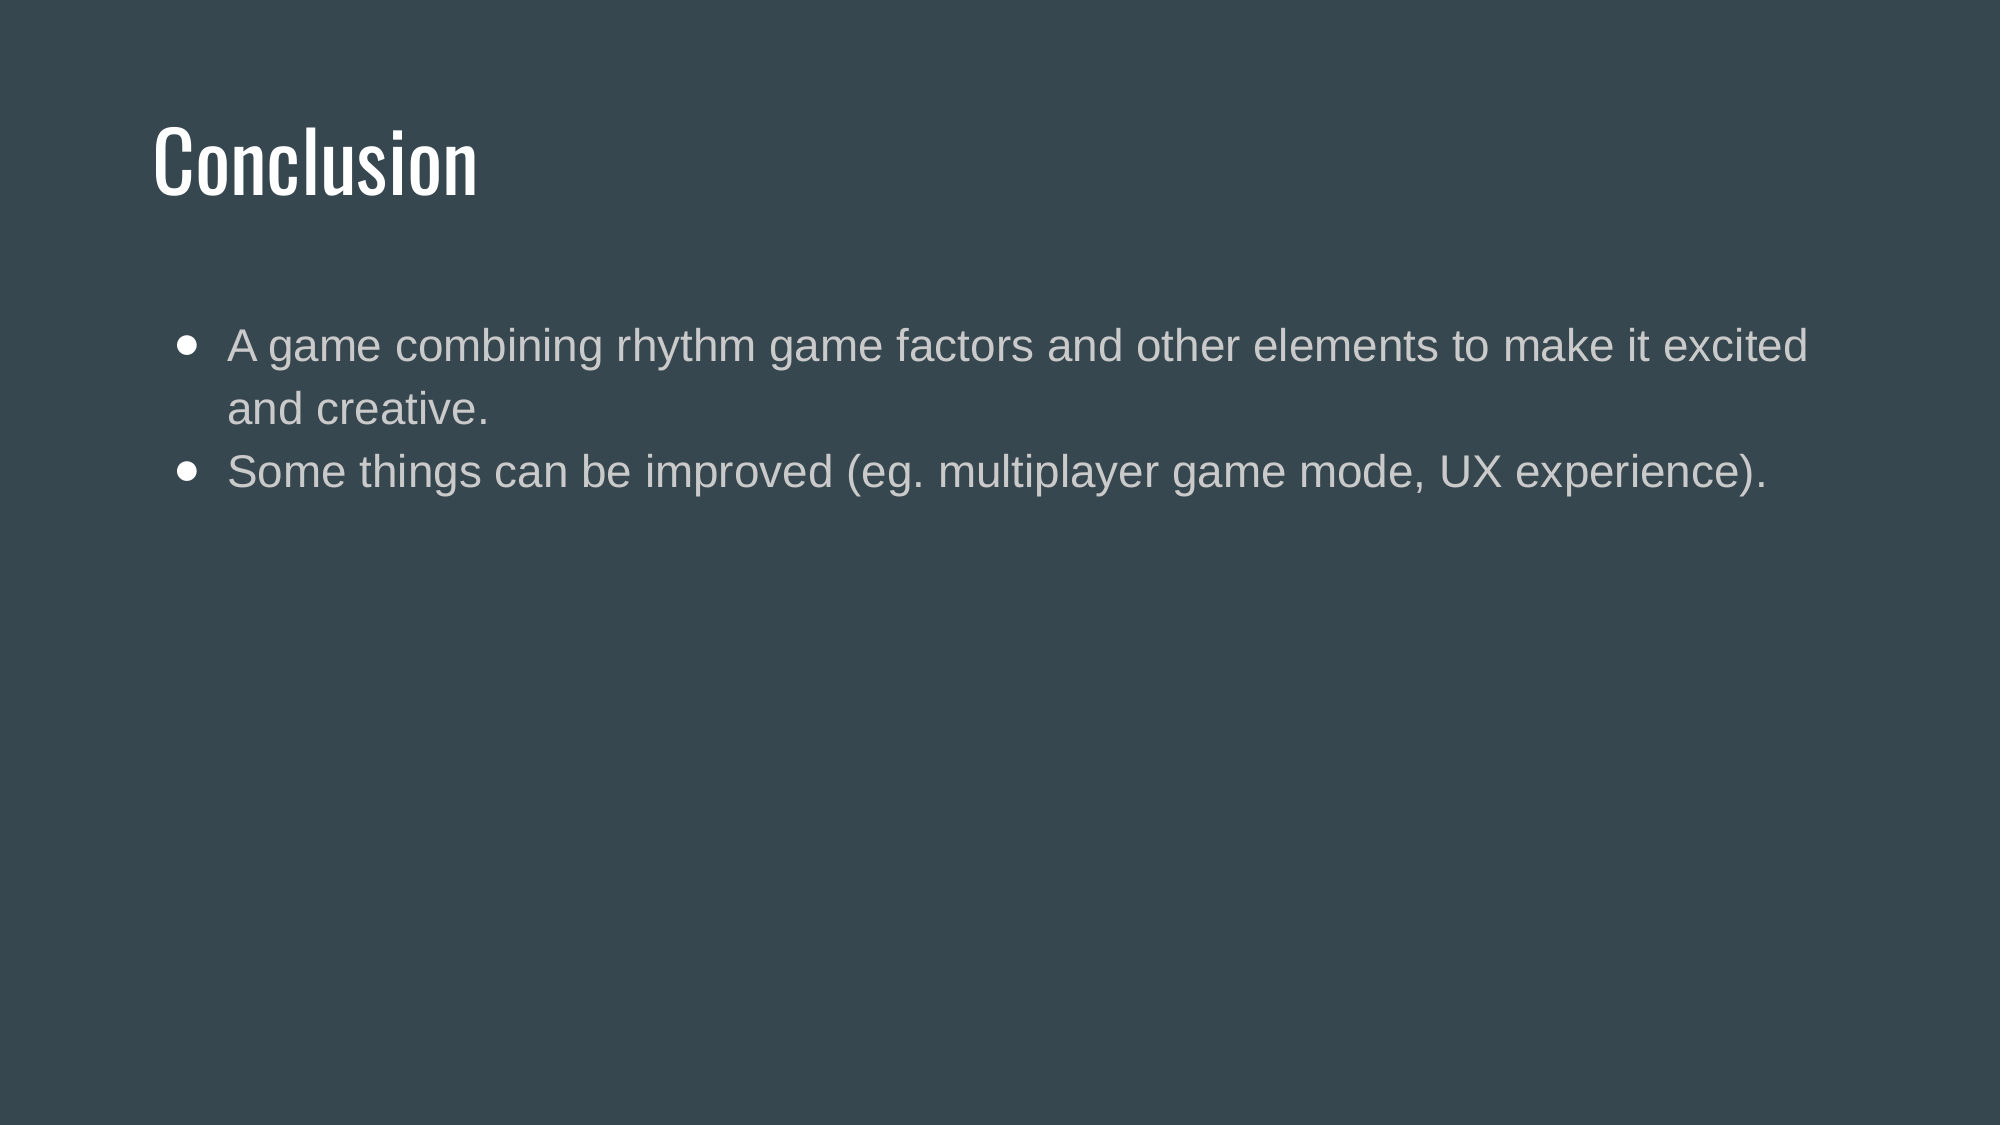

# Conclusion
A game combining rhythm game factors and other elements to make it excited and creative.
Some things can be improved (eg. multiplayer game mode, UX experience).